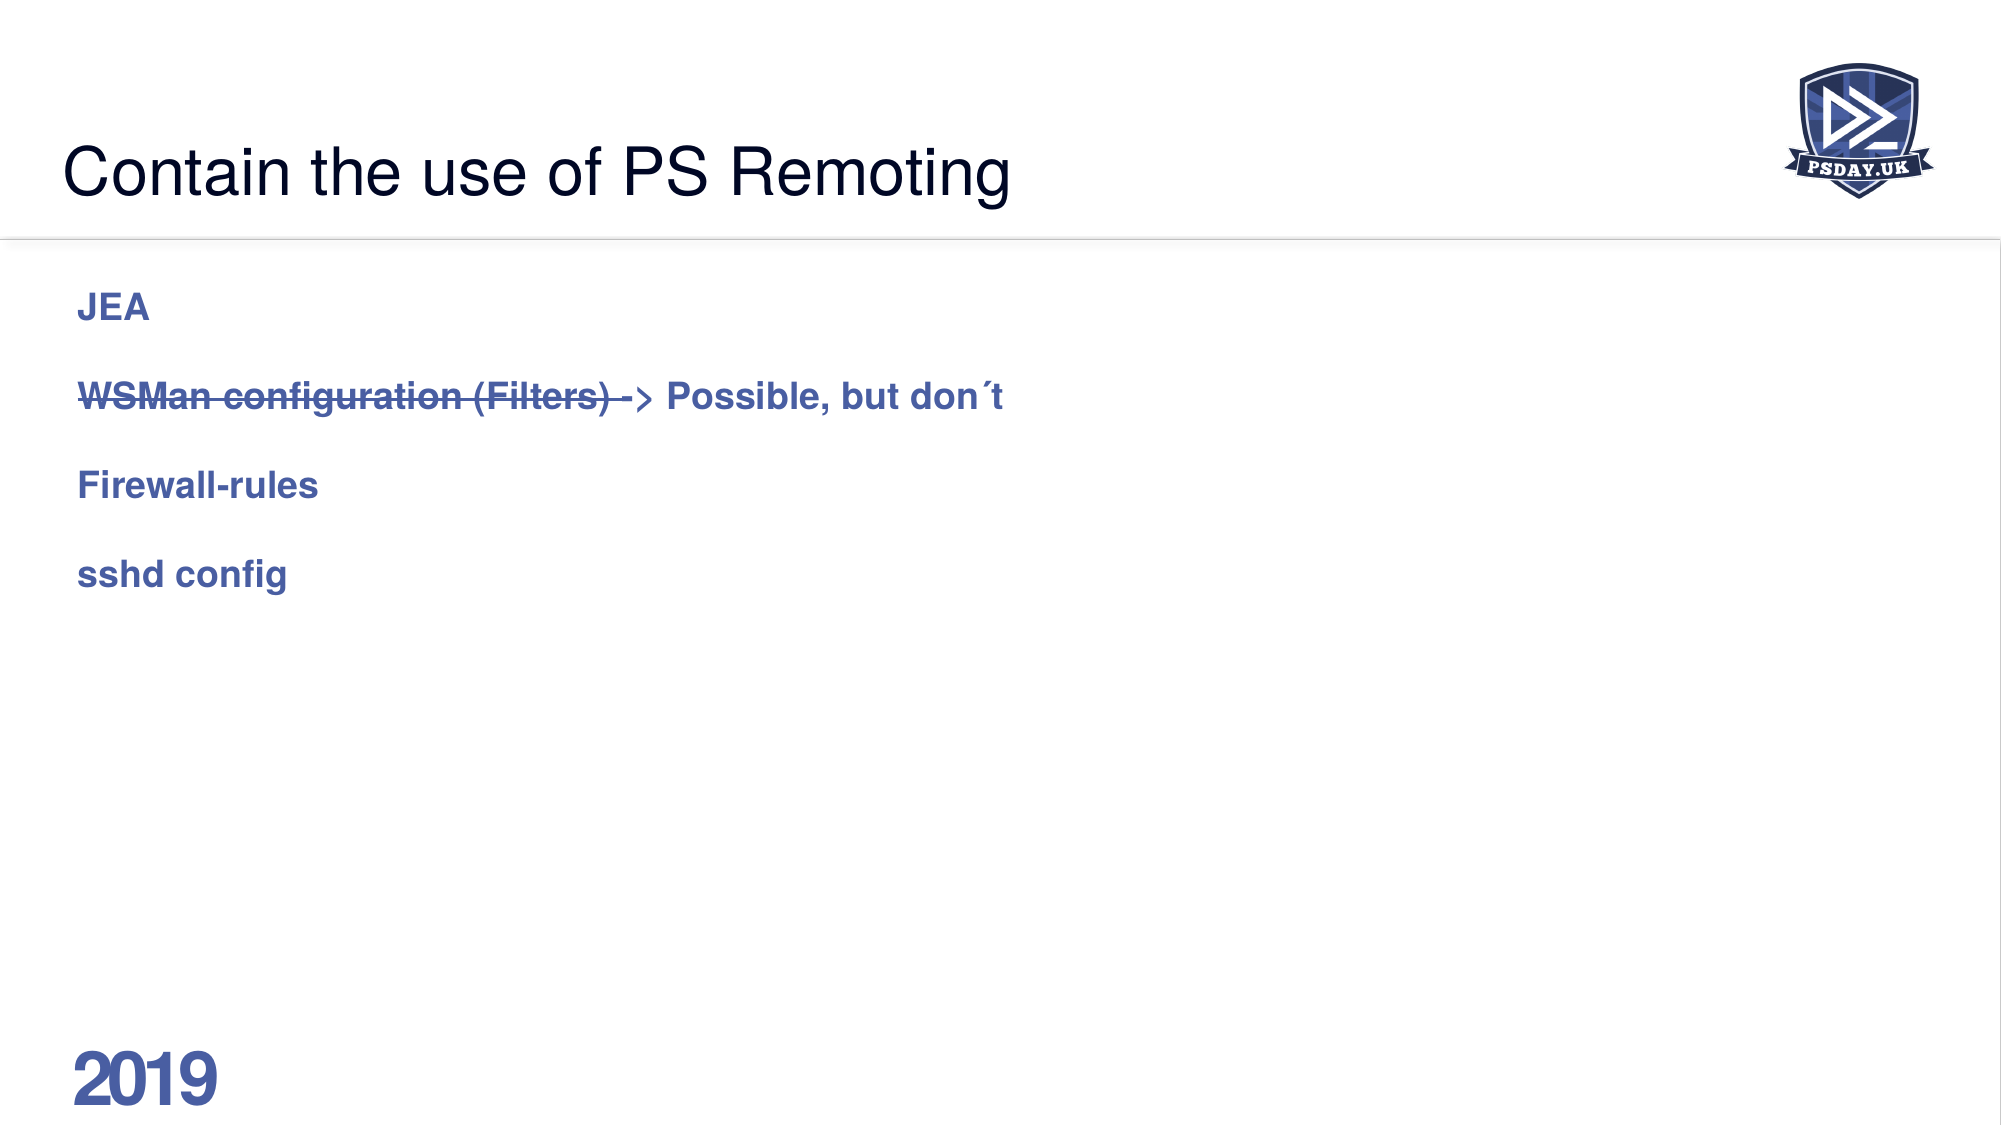

# Contain the use of PS Remoting
JEA
WSMan configuration (Filters) -> Possible, but don´t
Firewall-rules
sshd config